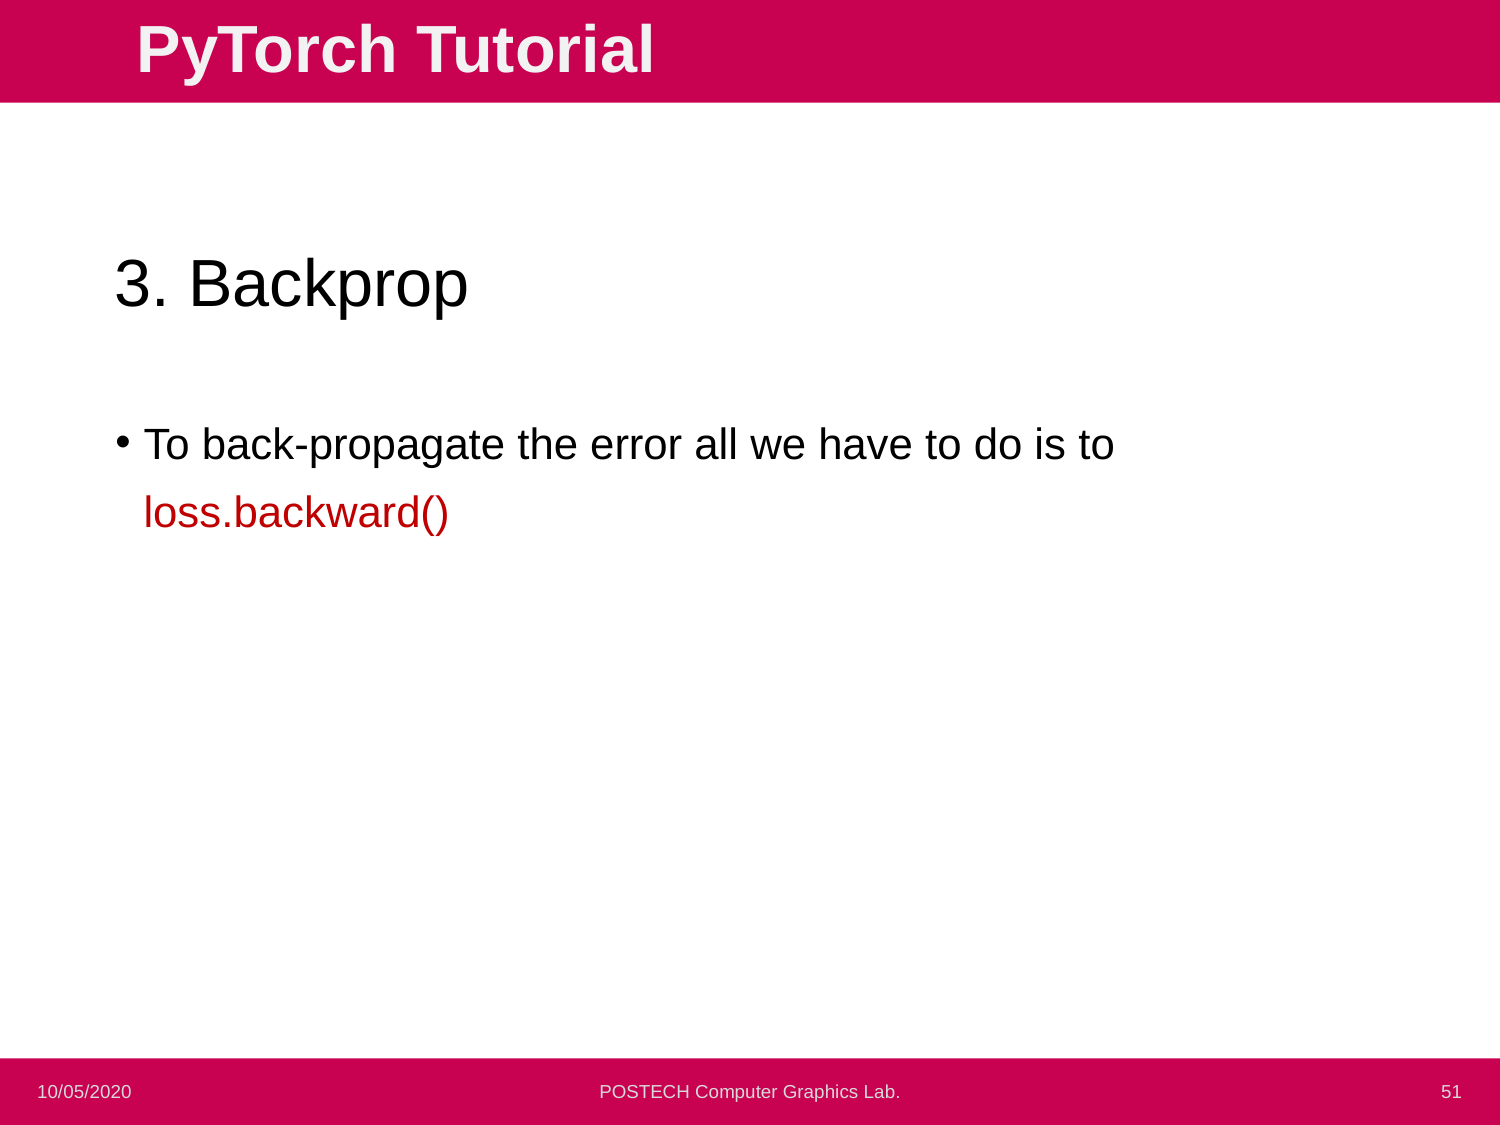

PyTorch Tutorial
3. Backprop
To back-propagate the error all we have to do is to
loss.backward()
10/05/2020
POSTECH Computer Graphics Lab.
51